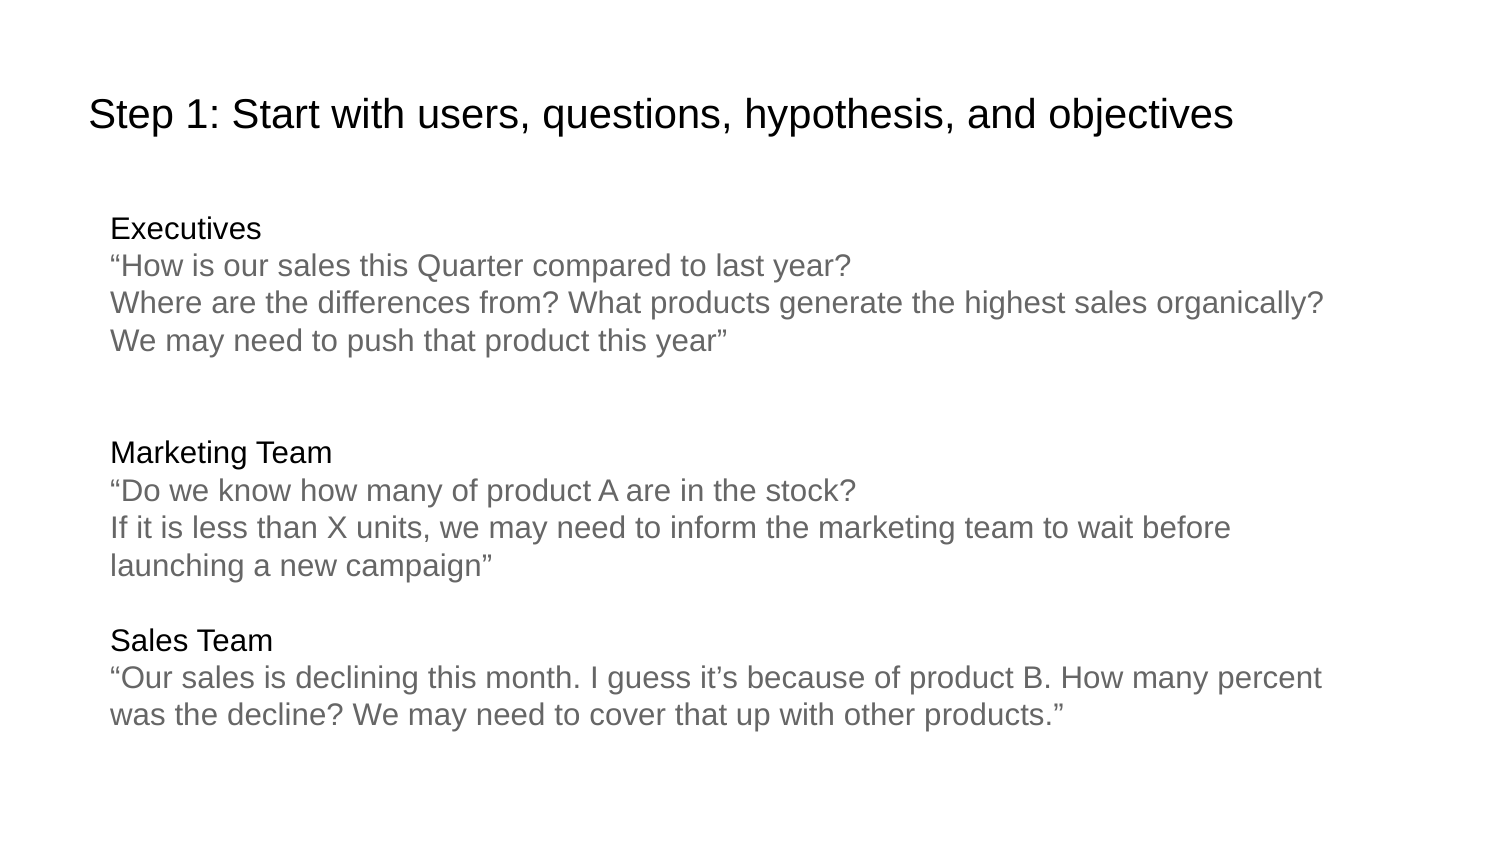

Step 1: Start with users, questions, hypothesis, and objectives
Executives
“How is our sales this Quarter compared to last year?
Where are the differences from? What products generate the highest sales organically?
We may need to push that product this year”

Marketing Team
“Do we know how many of product A are in the stock?
If it is less than X units, we may need to inform the marketing team to wait before launching a new campaign”

Sales Team
“Our sales is declining this month. I guess it’s because of product B. How many percent was the decline? We may need to cover that up with other products.”